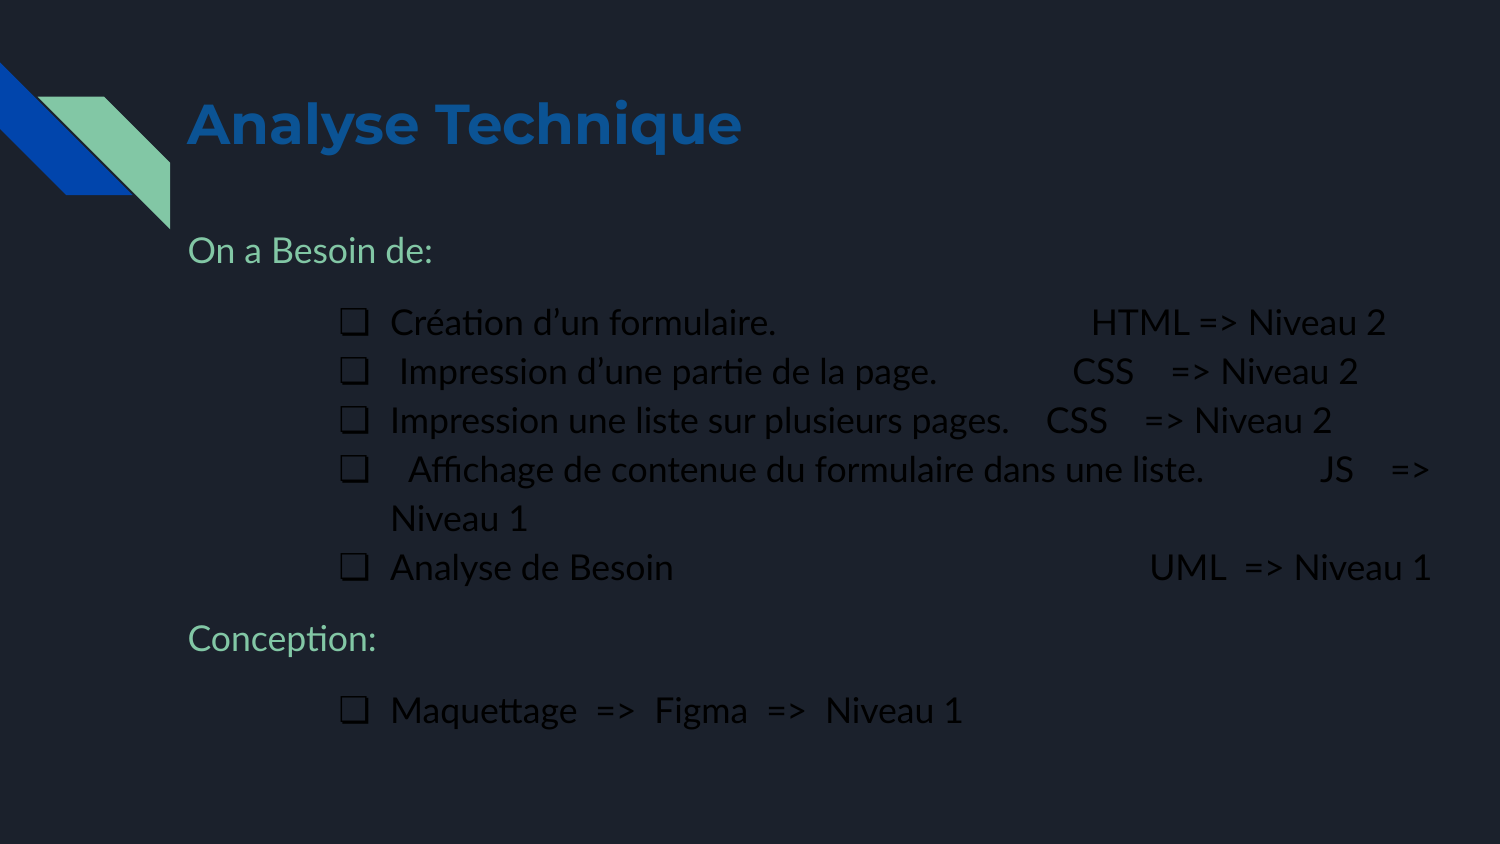

# Analyse Technique

On a Besoin de:
Création d’un formulaire.                                   HTML => Niveau 2
 Impression d’une partie de la page.               CSS    => Niveau 2
Impression une liste sur plusieurs pages.    CSS    => Niveau 2
  Affichage de contenue du formulaire dans une liste.             JS    => Niveau 1
Analyse de Besoin                                                     UML  => Niveau 1
Conception:
Maquettage  =>  Figma  =>  Niveau 1